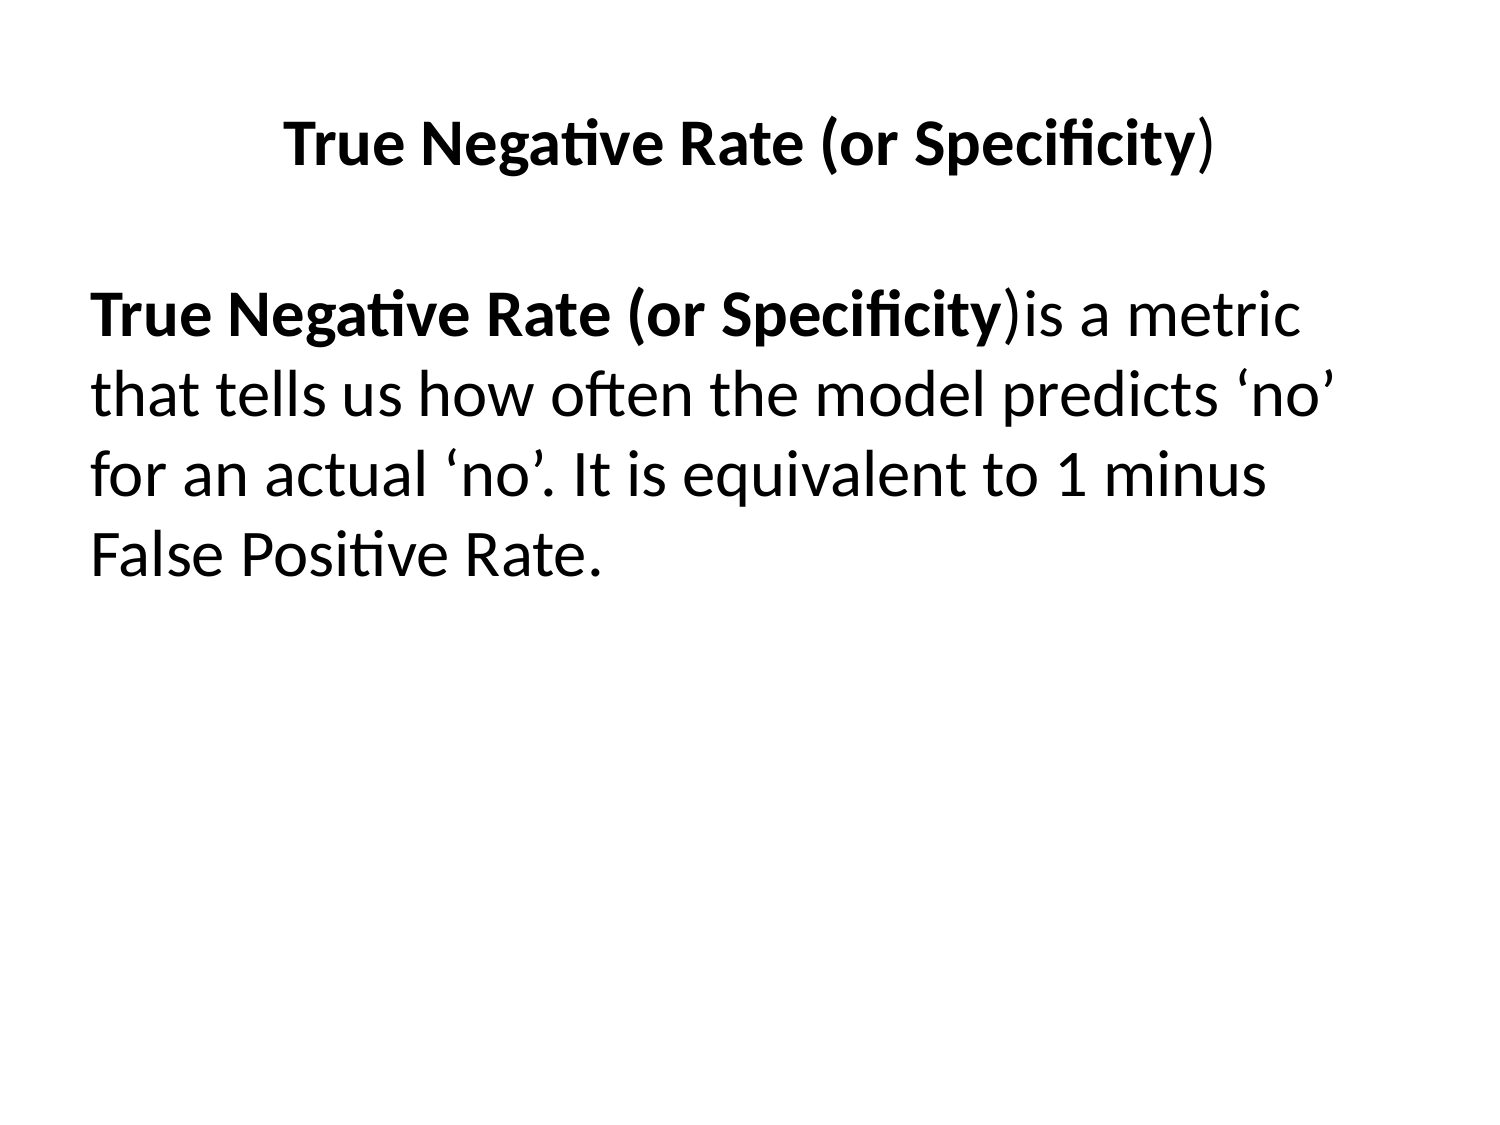

# True Negative Rate (or Specificity)
True Negative Rate (or Specificity)is a metric that tells us how often the model predicts ‘no’ for an actual ‘no’. It is equivalent to 1 minus False Positive Rate.